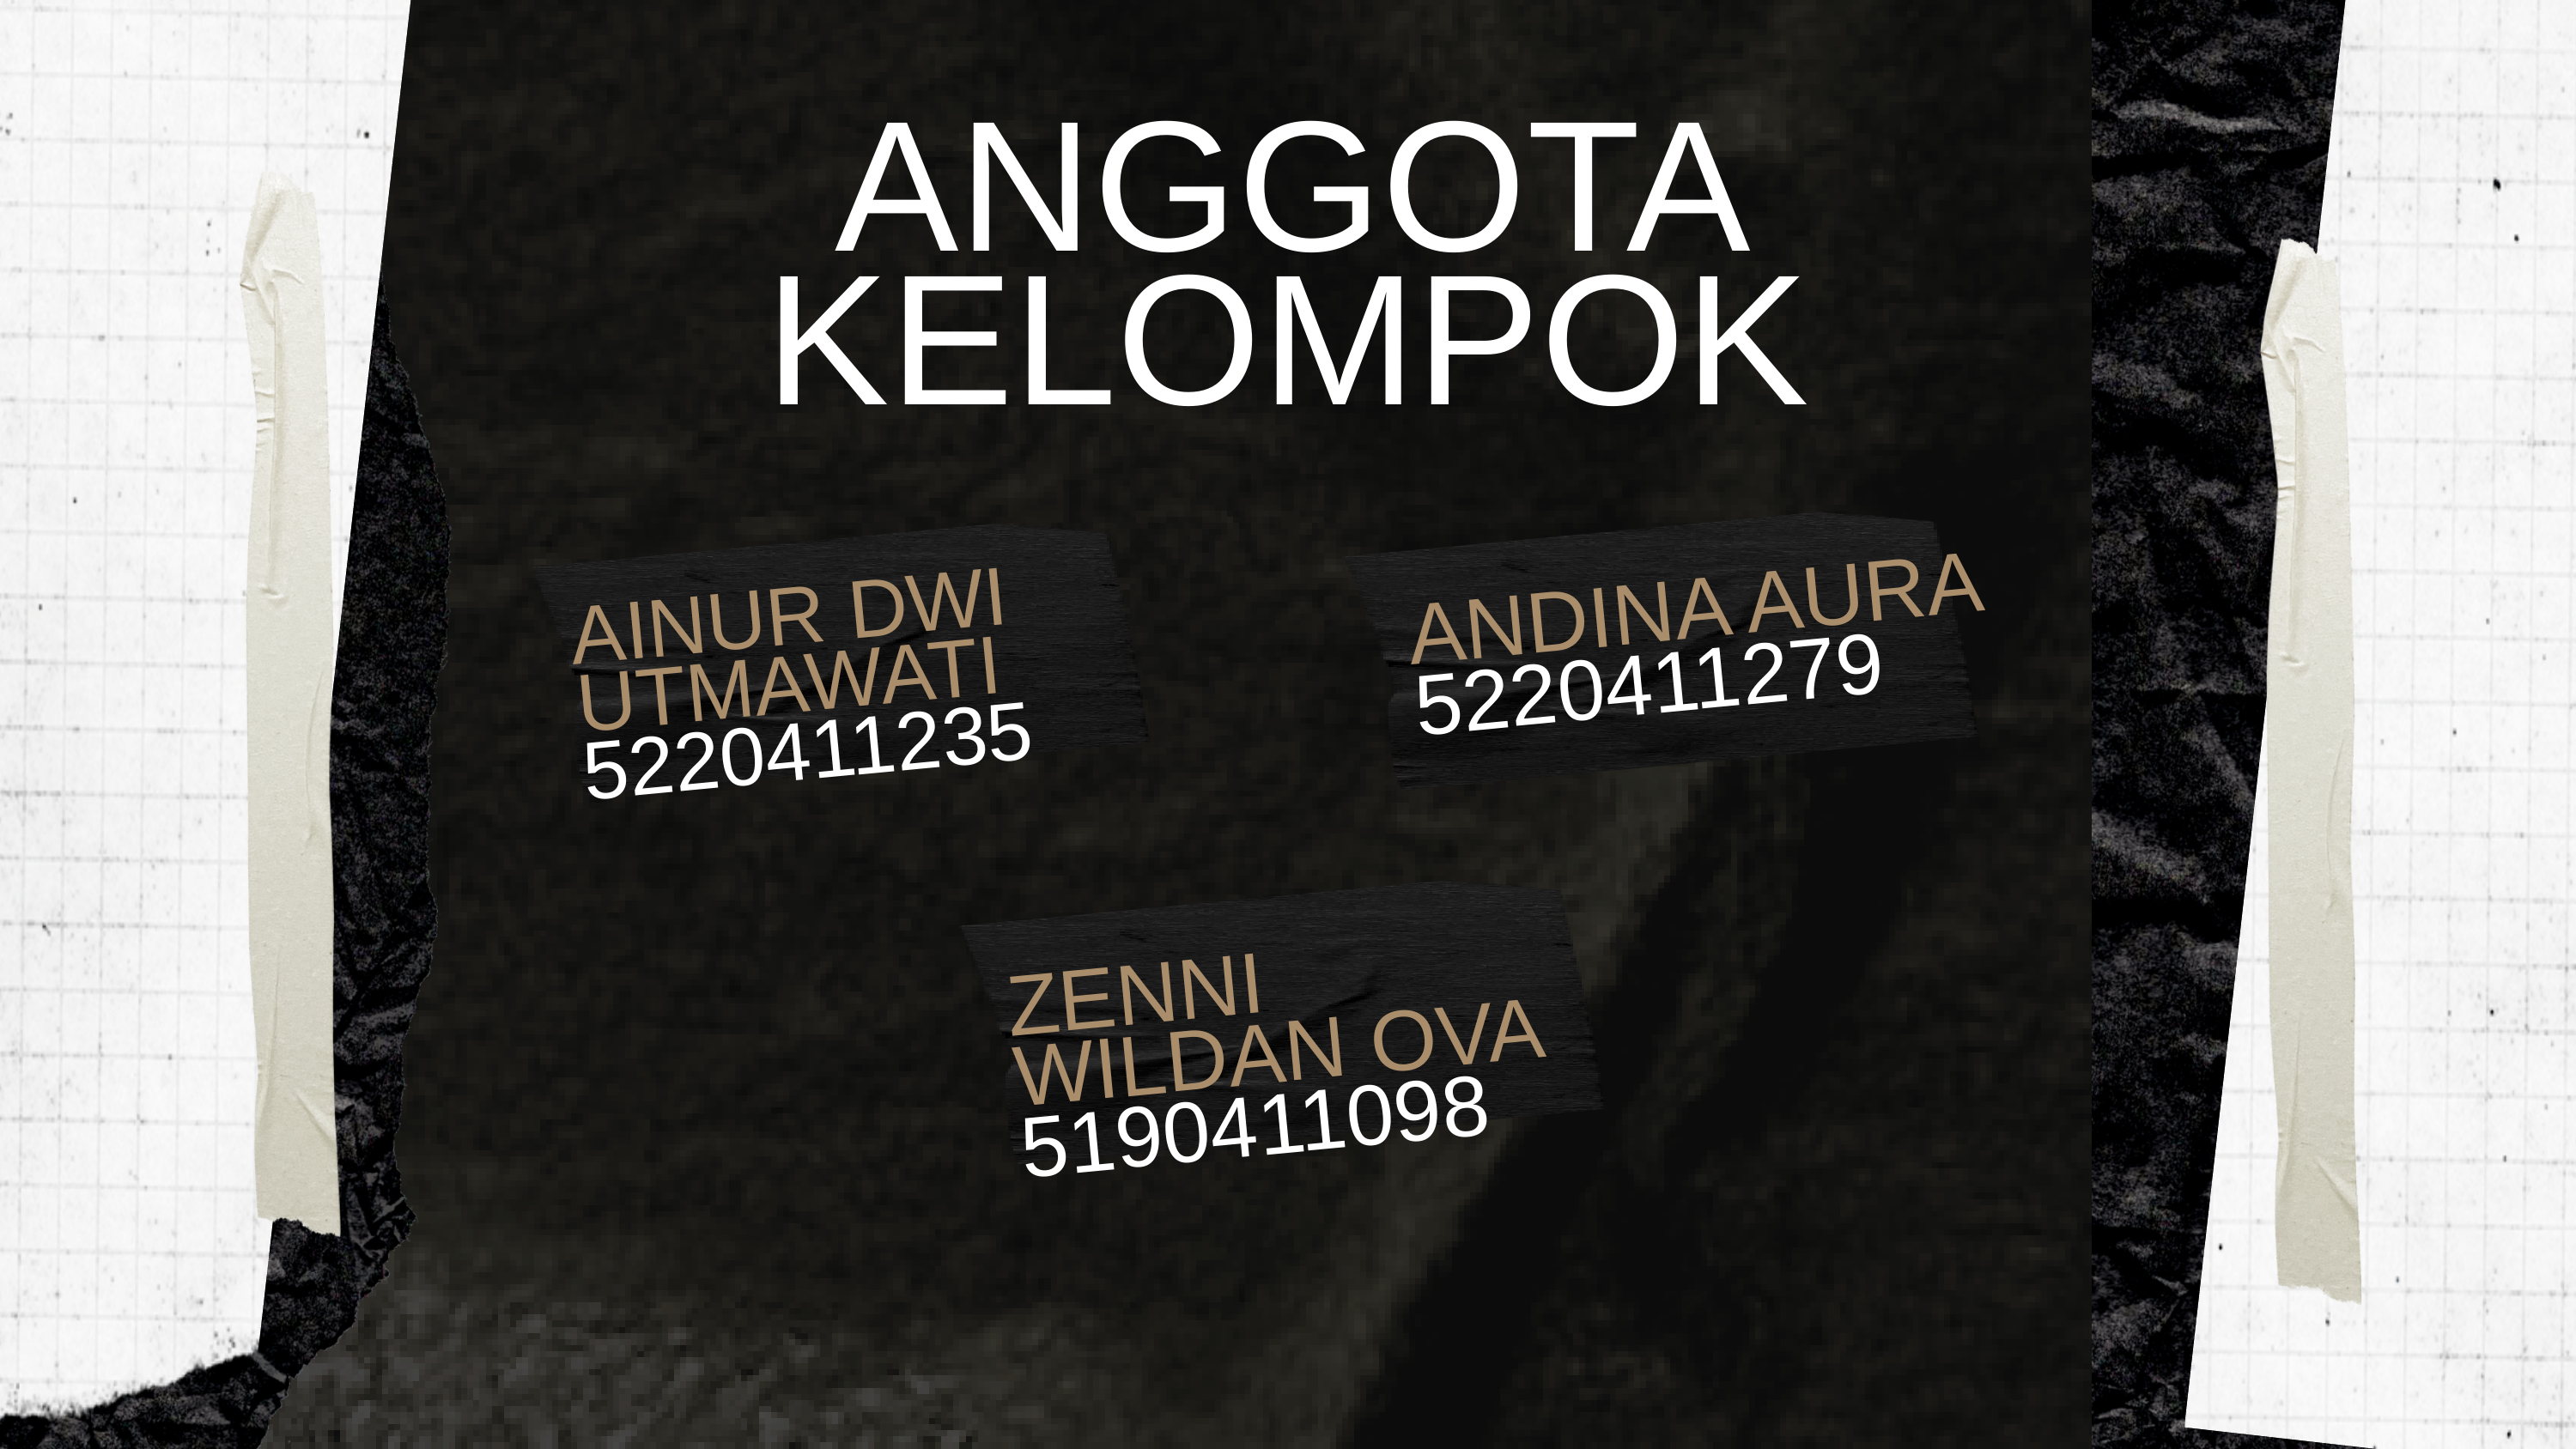

ANGGOTA KELOMPOK

ANDINA AURA
5220411279
AINUR DWI UTMAWATI
5220411235

ZENNI WILDAN OVA
5190411098